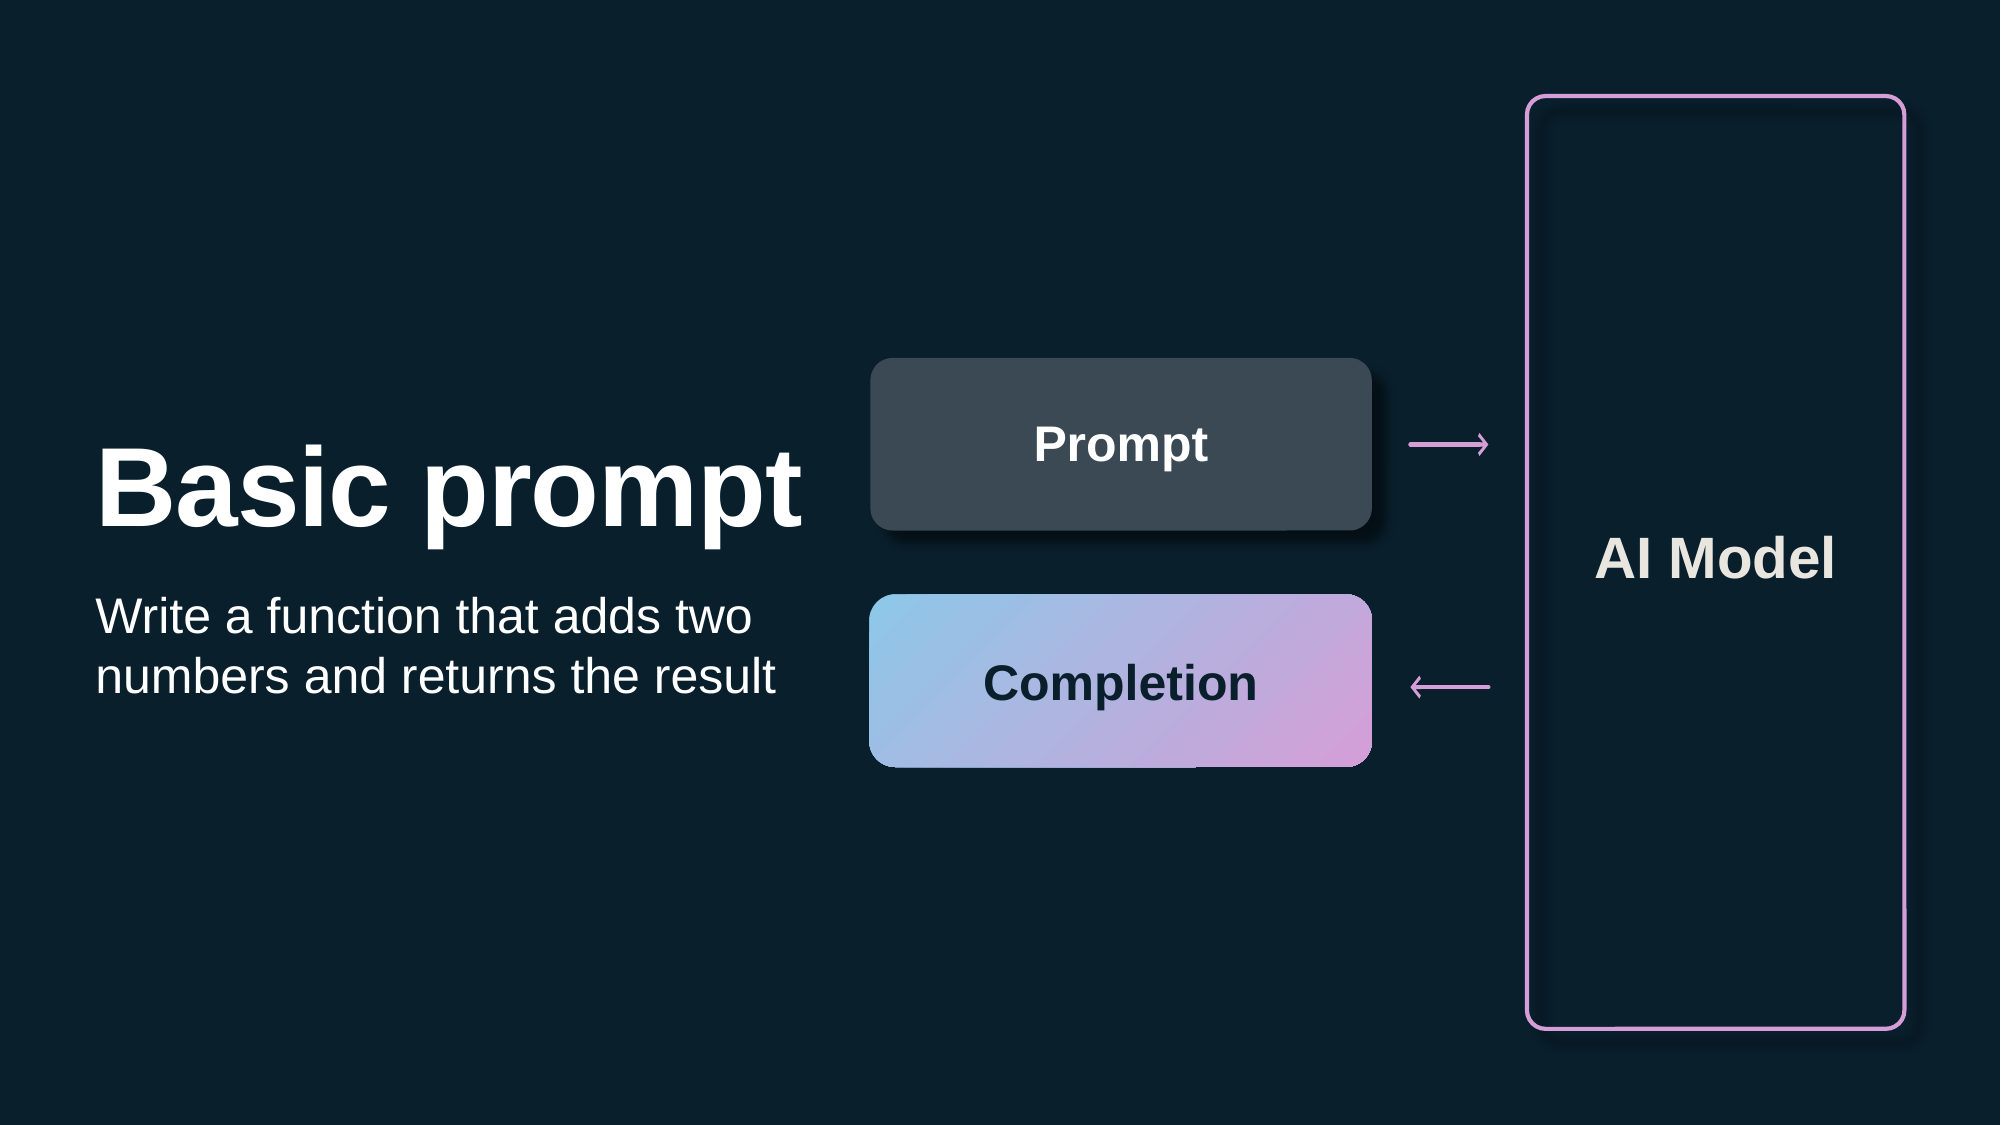

Prompt
Completion
Basic prompt
AI Model
Write a function that adds two
numbers and returns the result